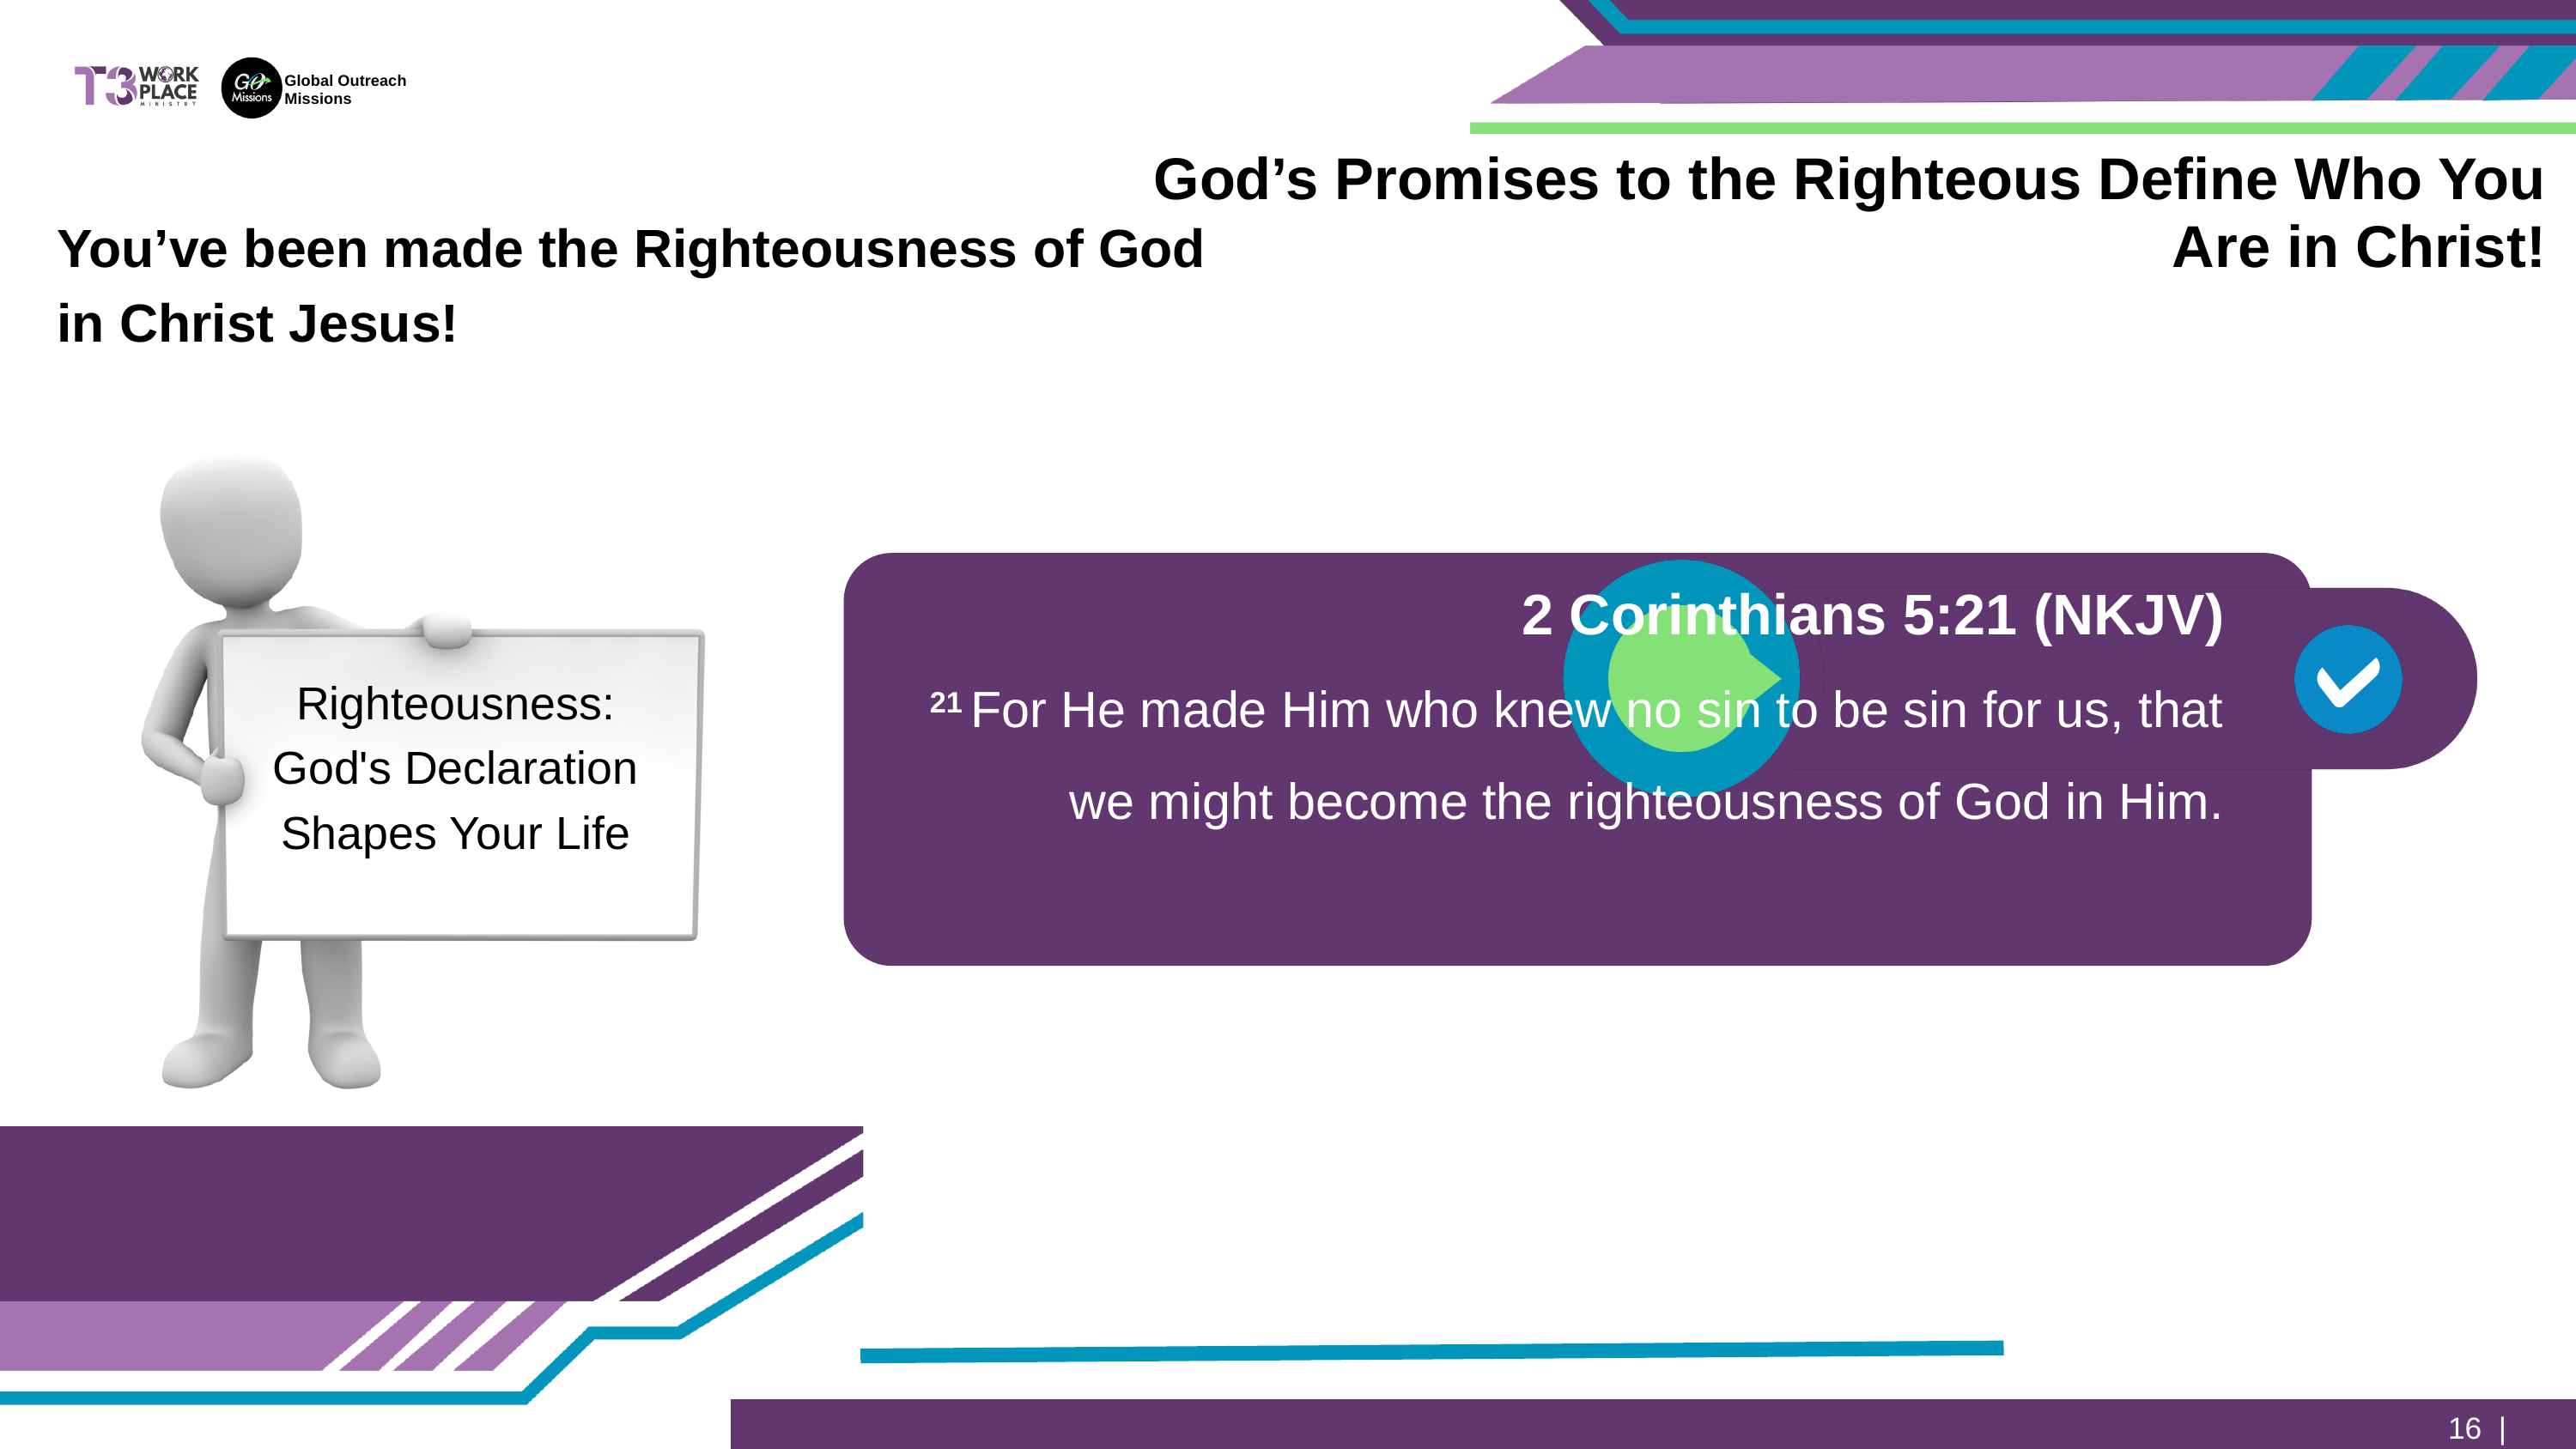

Global Outreach
Missions
God’s Promises to the Righteous Define Who You Are in Christ!
You’ve been made the Righteousness of God in Christ Jesus!

Righteousness: God's Declaration Shapes Your Life

2 Corinthians 5:21 (NKJV)
21 For He made Him who knew no sin to be sin for us, that we might become the righteousness of God in Him.

16  | Page